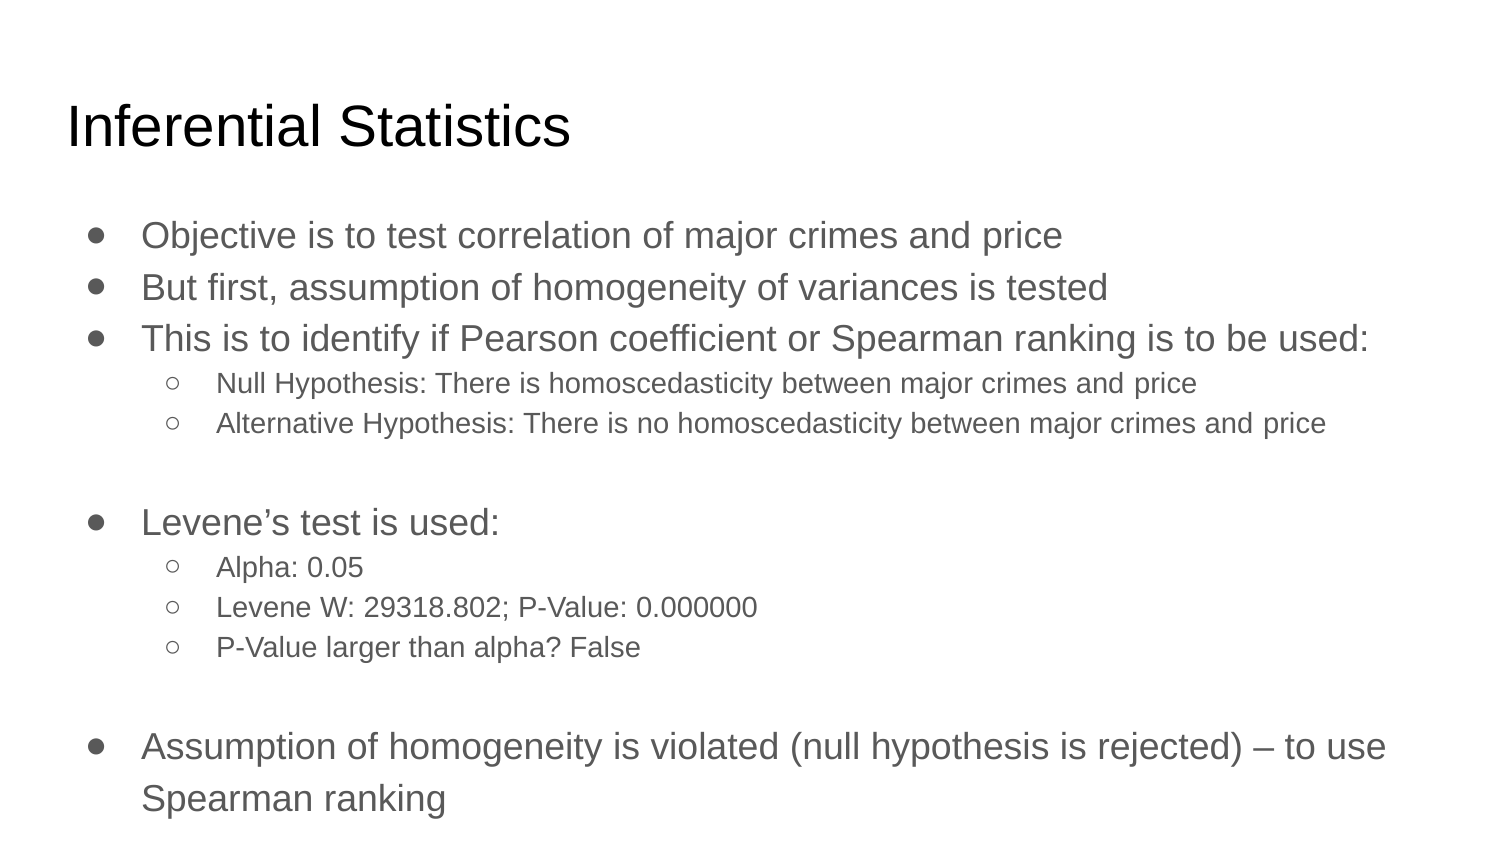

# Inferential Statistics
Objective is to test correlation of major crimes and price
But first, assumption of homogeneity of variances is tested
This is to identify if Pearson coefficient or Spearman ranking is to be used:
Null Hypothesis: There is homoscedasticity between major crimes and price
Alternative Hypothesis: There is no homoscedasticity between major crimes and price

Levene’s test is used:
Alpha: 0.05
Levene W: 29318.802; P-Value: 0.000000
P-Value larger than alpha? False

Assumption of homogeneity is violated (null hypothesis is rejected) – to use Spearman ranking